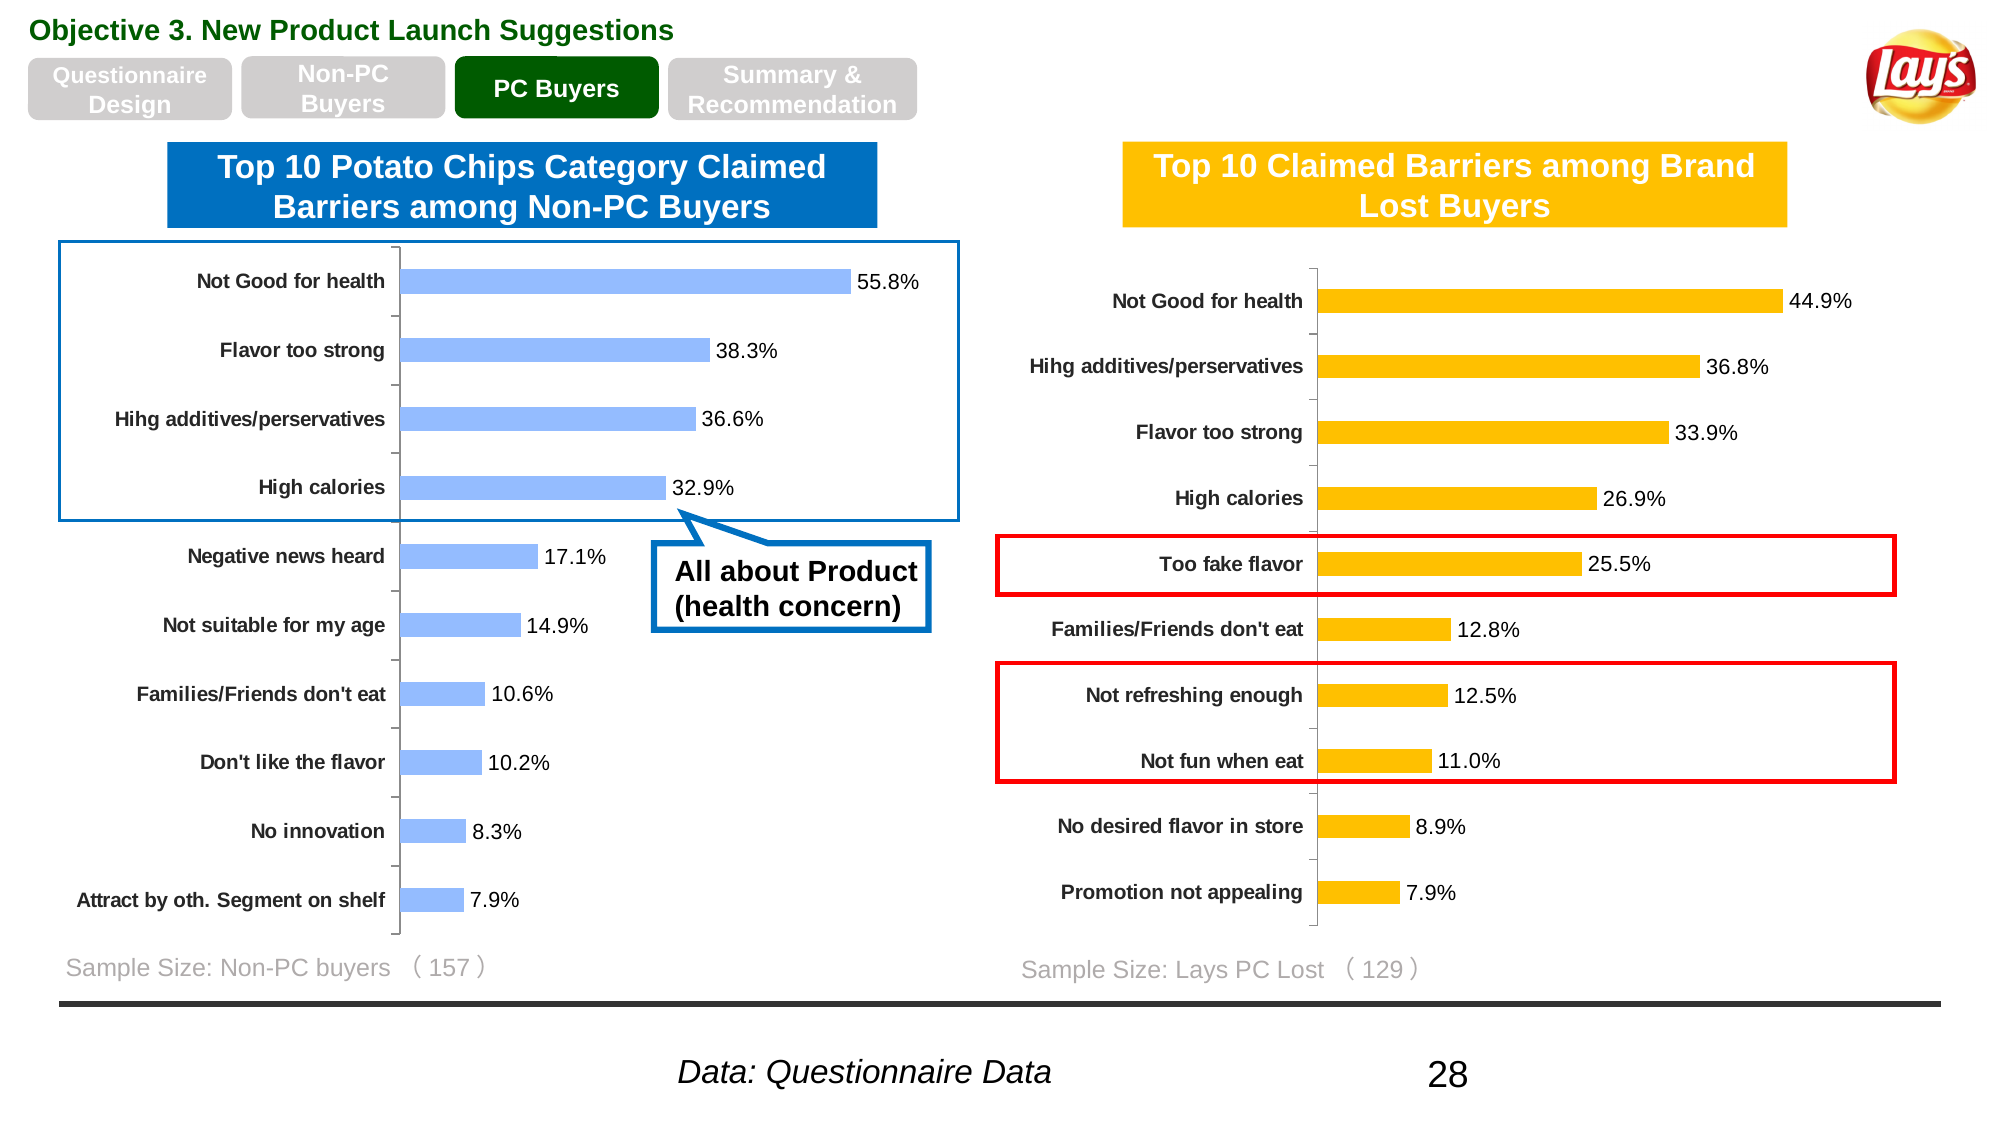

Objective 3. New Product Launch Suggestions
Non-PC Buyers
PC Buyers
Questionnaire Design
Summary &
Recommendation
Top 10 Claimed Barriers among Brand Lost Buyers
Top 10 Potato Chips Category Claimed Barriers among Non-PC Buyers

### Chart

| Category | 52 w/e 2022/06/17 |
|---|---|
| Attract by oth. Segment on shelf | 0.079351 |
| No innovation | 0.082527 |
| Don't like the flavor | 0.10172 |
| Families/Friends don't eat | 0.1058 |
| Not suitable for my age | 0.149471 |
| Negative news heard | 0.1713 |
| High calories | 0.3291 |
| Hihg additives/perservatives | 0.3657 |
| Flavor too strong | 0.3831 |
| Not Good for health | 0.55782 |

### Chart

| Category | 52 w/e 2022/06/17 |
|---|---|
| Promotion not appealing | 0.079351 |
| No desired flavor in store | 0.088527 |
| Not fun when eat | 0.10972 |
| Not refreshing enough | 0.12527 |
| Families/Friends don't eat | 0.128471 |
| Too fake flavor | 0.25451 |
| High calories | 0.2691 |
| Flavor too strong | 0.338527 |
| Hihg additives/perservatives | 0.368471 |
| Not Good for health | 0.44852 |

A
All about Product
(health concern)

Sample Size: Non-PC buyers（157）
Sample Size: Lays PC Lost（129）
Data: Questionnaire Data

28